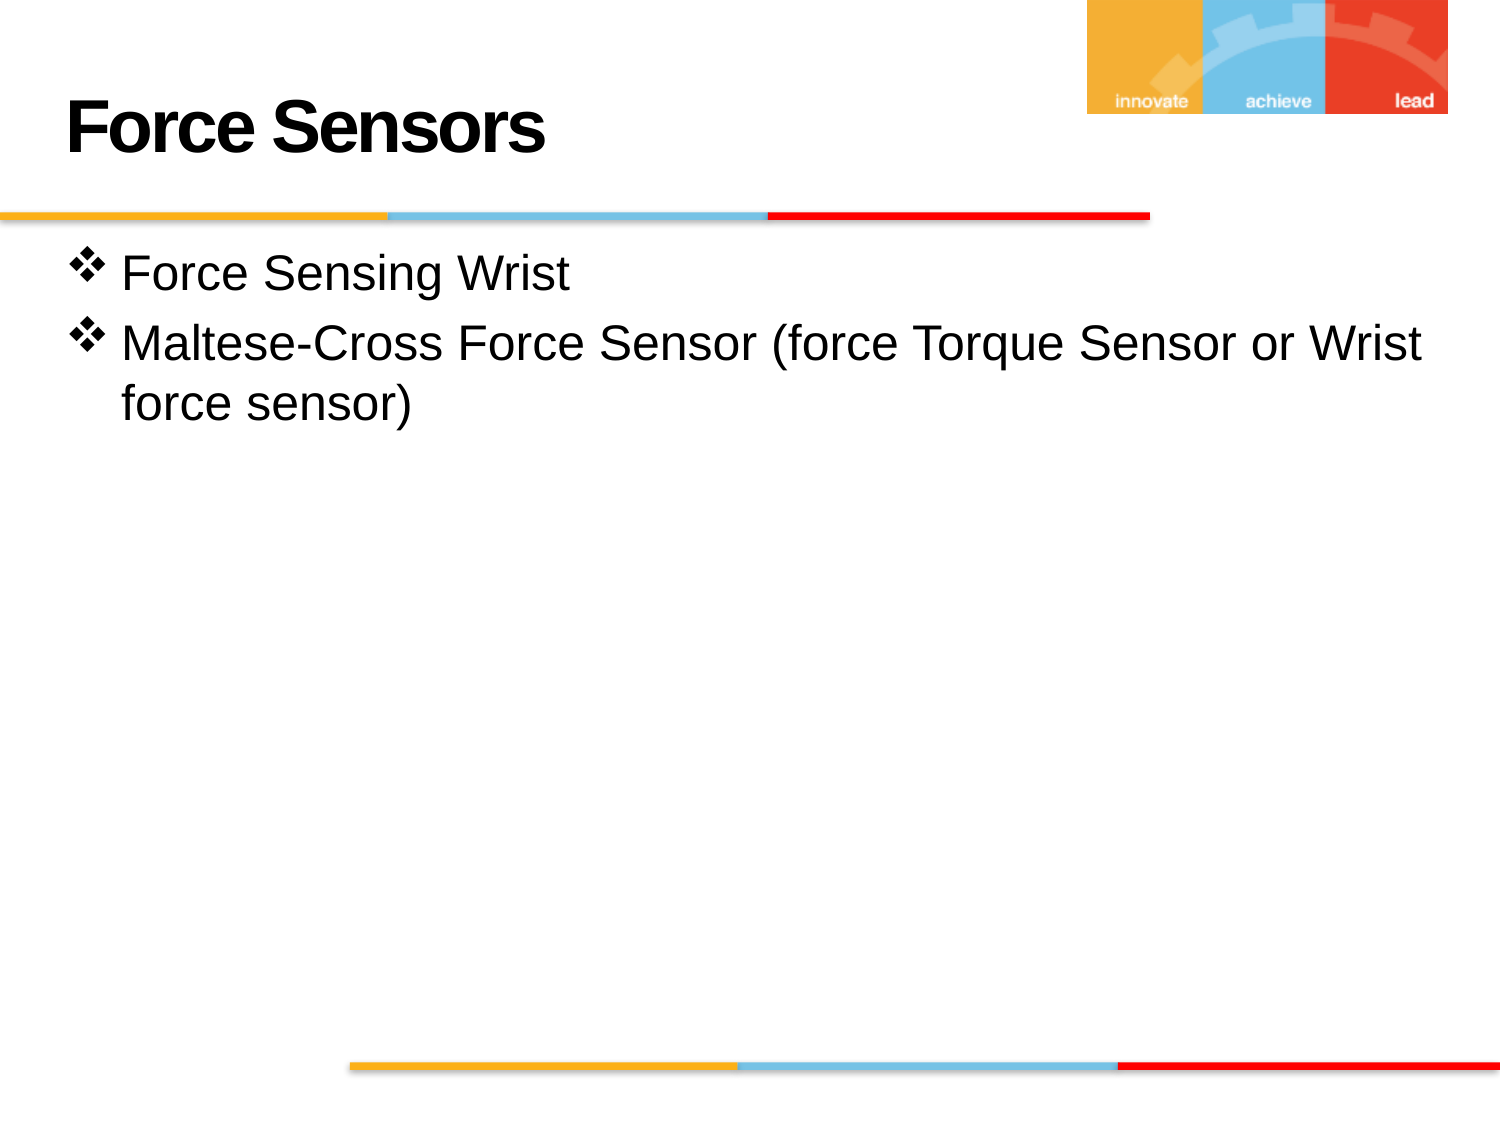

# Force Sensors
Force Sensing Wrist
Maltese-Cross Force Sensor (force Torque Sensor or Wrist force sensor)